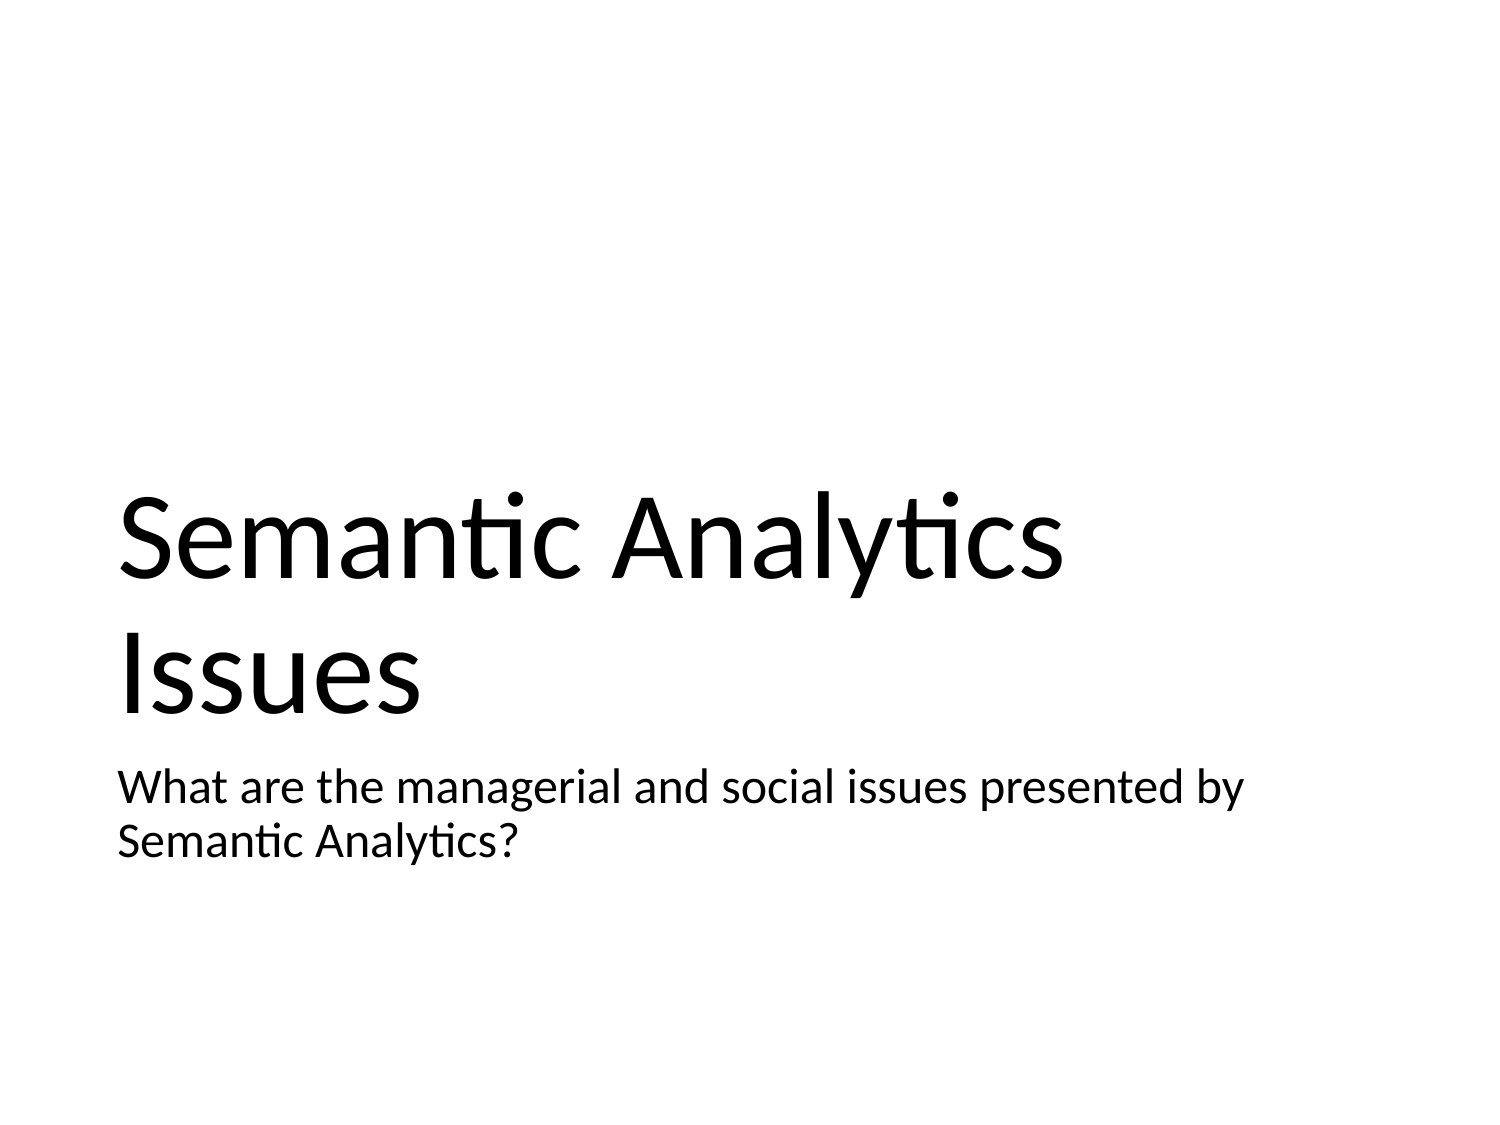

# Semantic Analytics Issues
What are the managerial and social issues presented by Semantic Analytics?